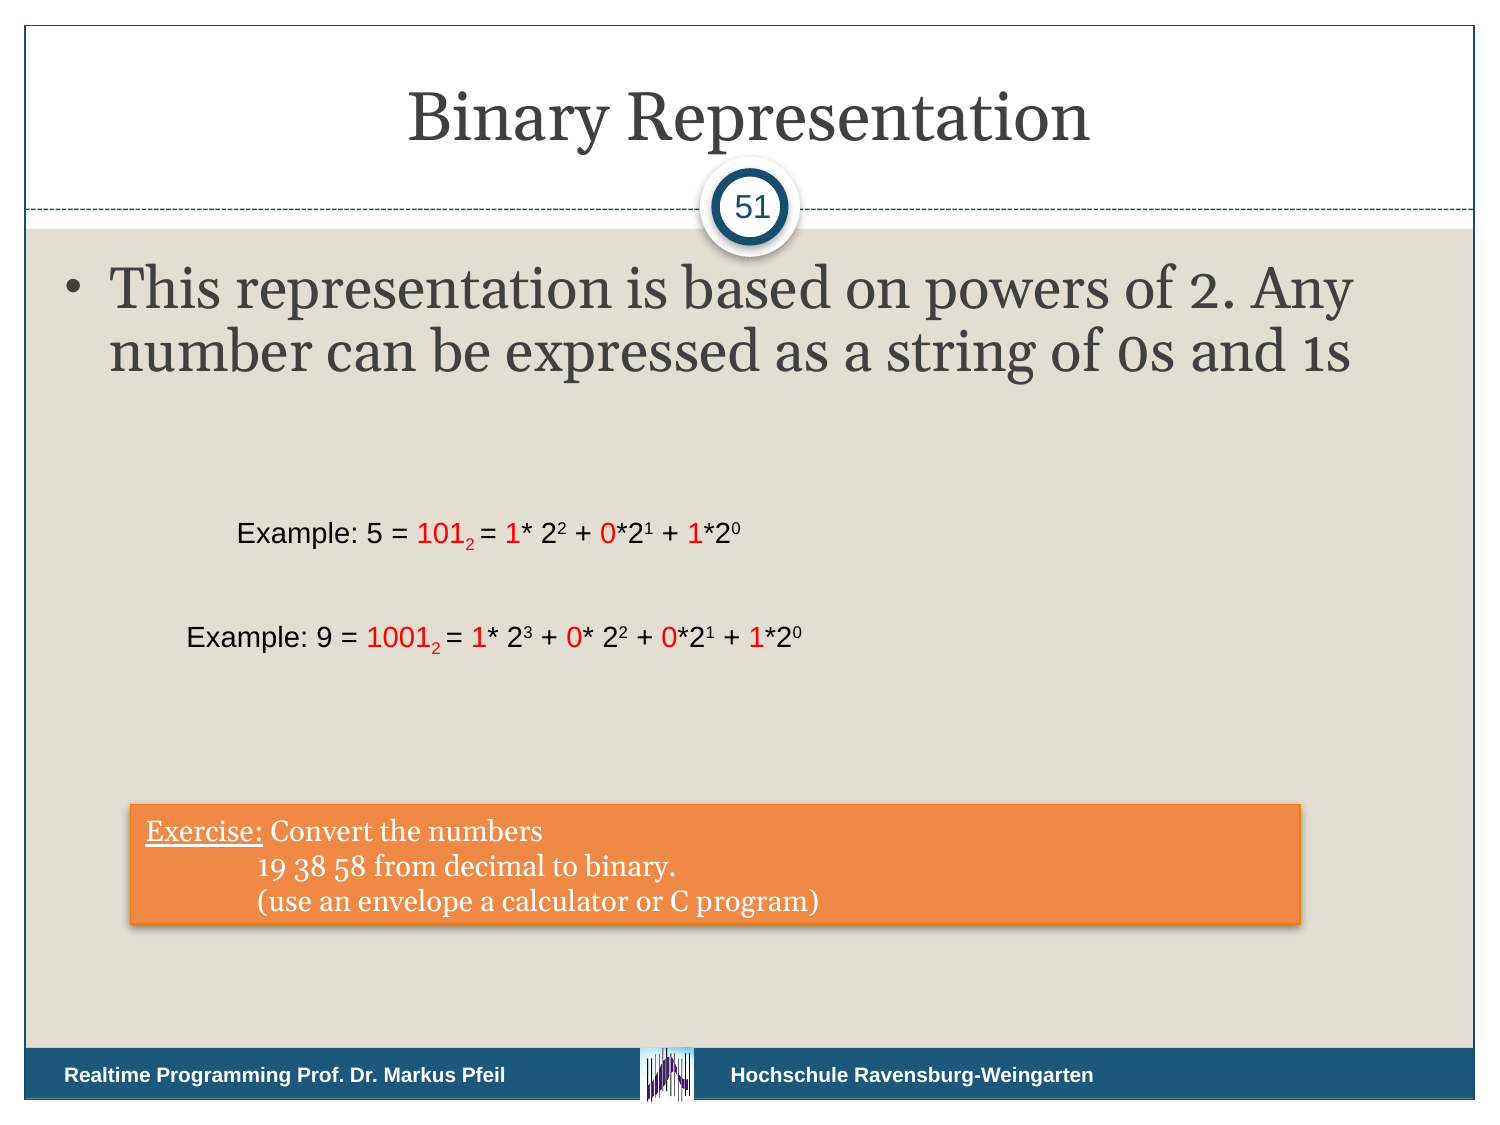

# Binary Representation
51
This representation is based on powers of 2. Any number can be expressed as a string of 0s and 1s
Example: 5 = 1012 = 1* 22 + 0*21 + 1*20
Example: 9 = 10012 = 1* 23 + 0* 22 + 0*21 + 1*20
Exercise: Convert the numbers
                19 38 58 from decimal to binary.
                (use an envelope a calculator or C program)
Realtime Programming Prof. Dr. Markus Pfeil